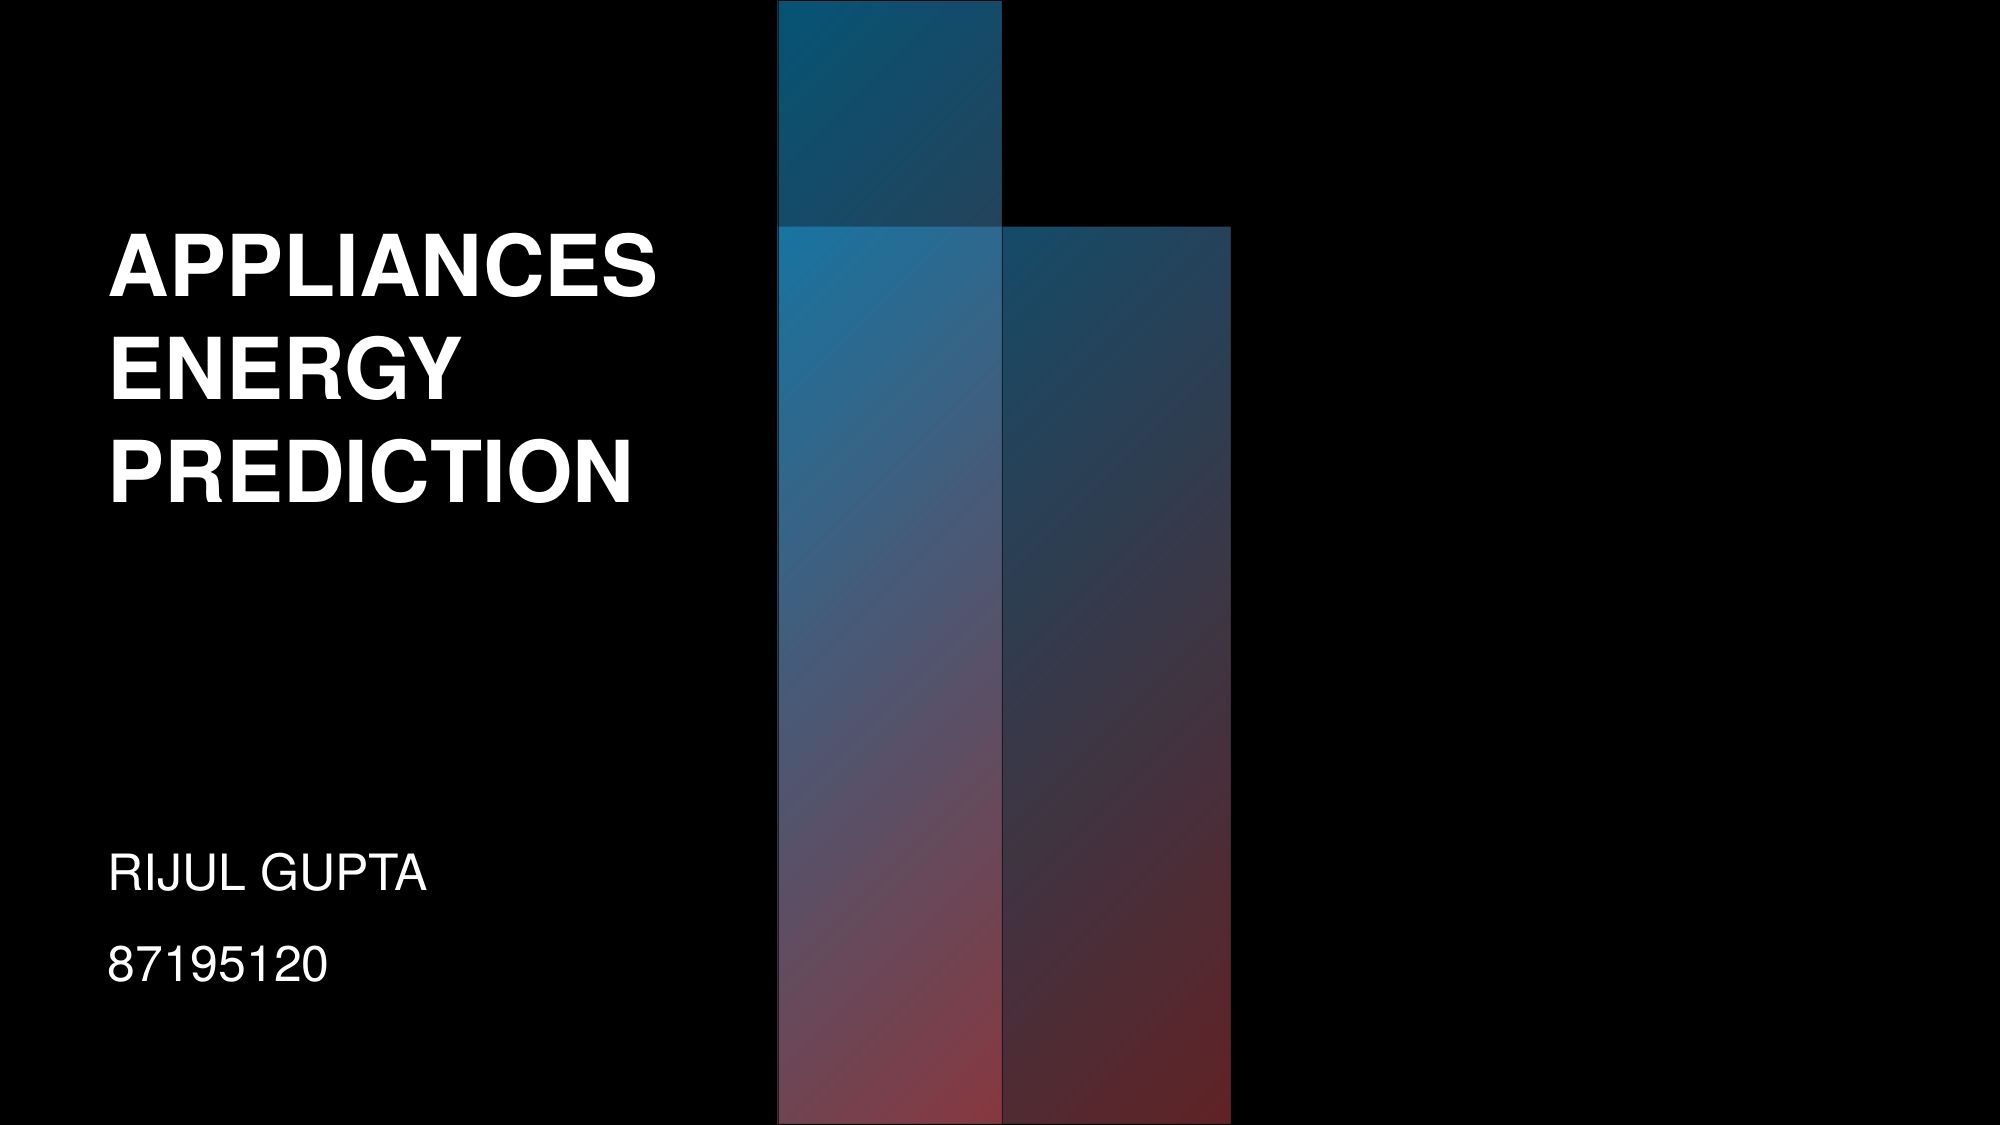

# APPLIANCES ENERGY PREDICTION

RIJUL GUPTA
87195120